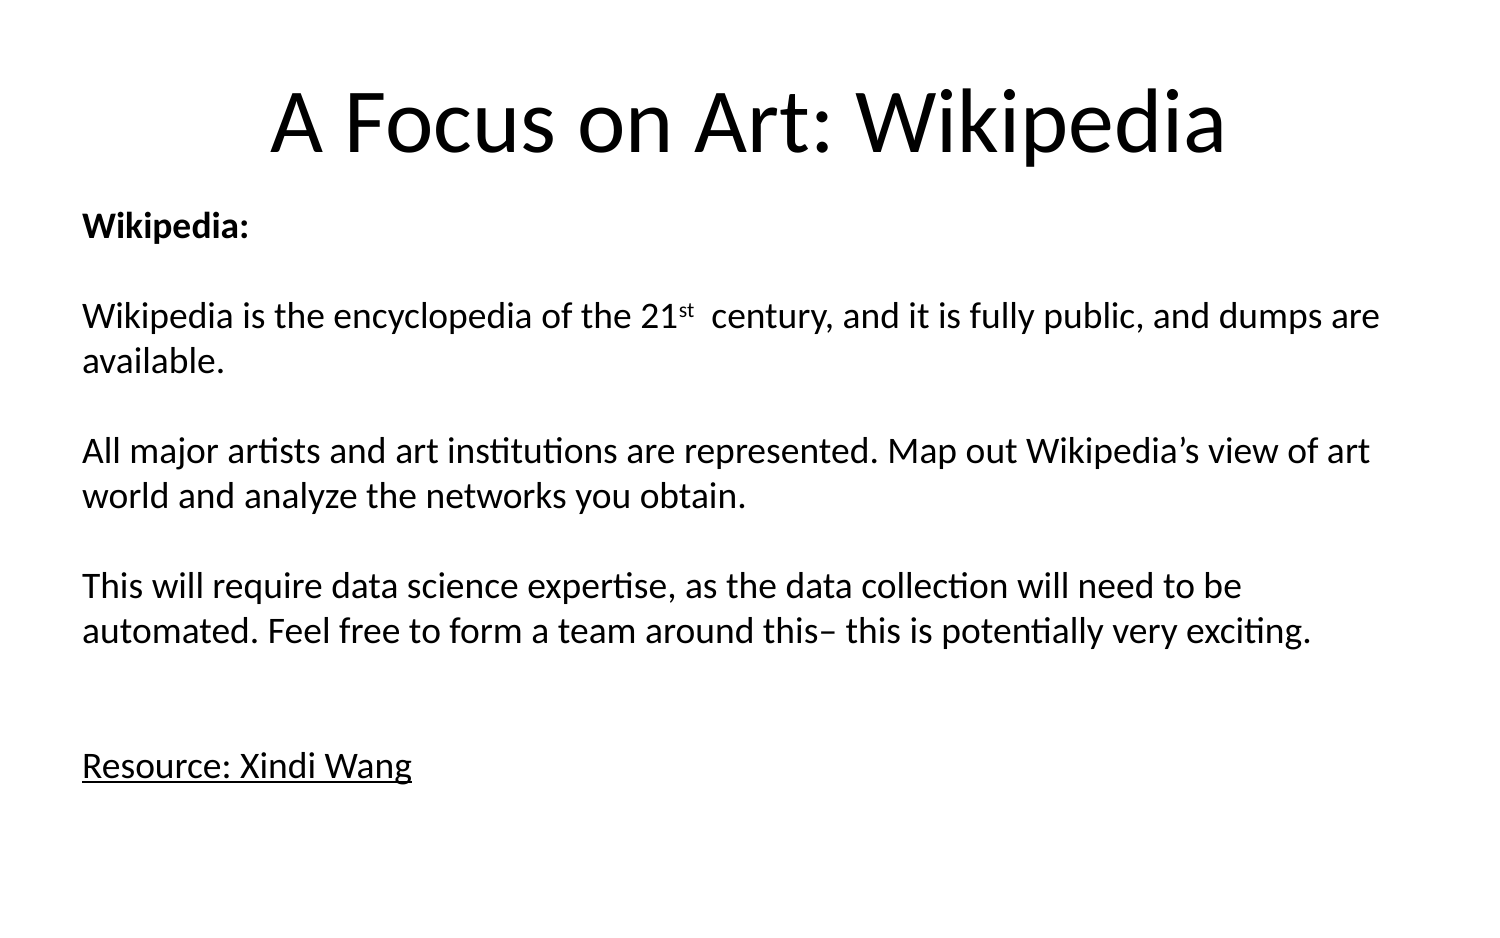

# A Focus on Art: Wikipedia
Wikipedia:

Wikipedia is the encyclopedia of the 21st  century, and it is fully public, and dumps are available.

All major artists and art institutions are represented. Map out Wikipedia’s view of art world and analyze the networks you obtain.

This will require data science expertise, as the data collection will need to be automated. Feel free to form a team around this– this is potentially very exciting.

Resource: Xindi Wang